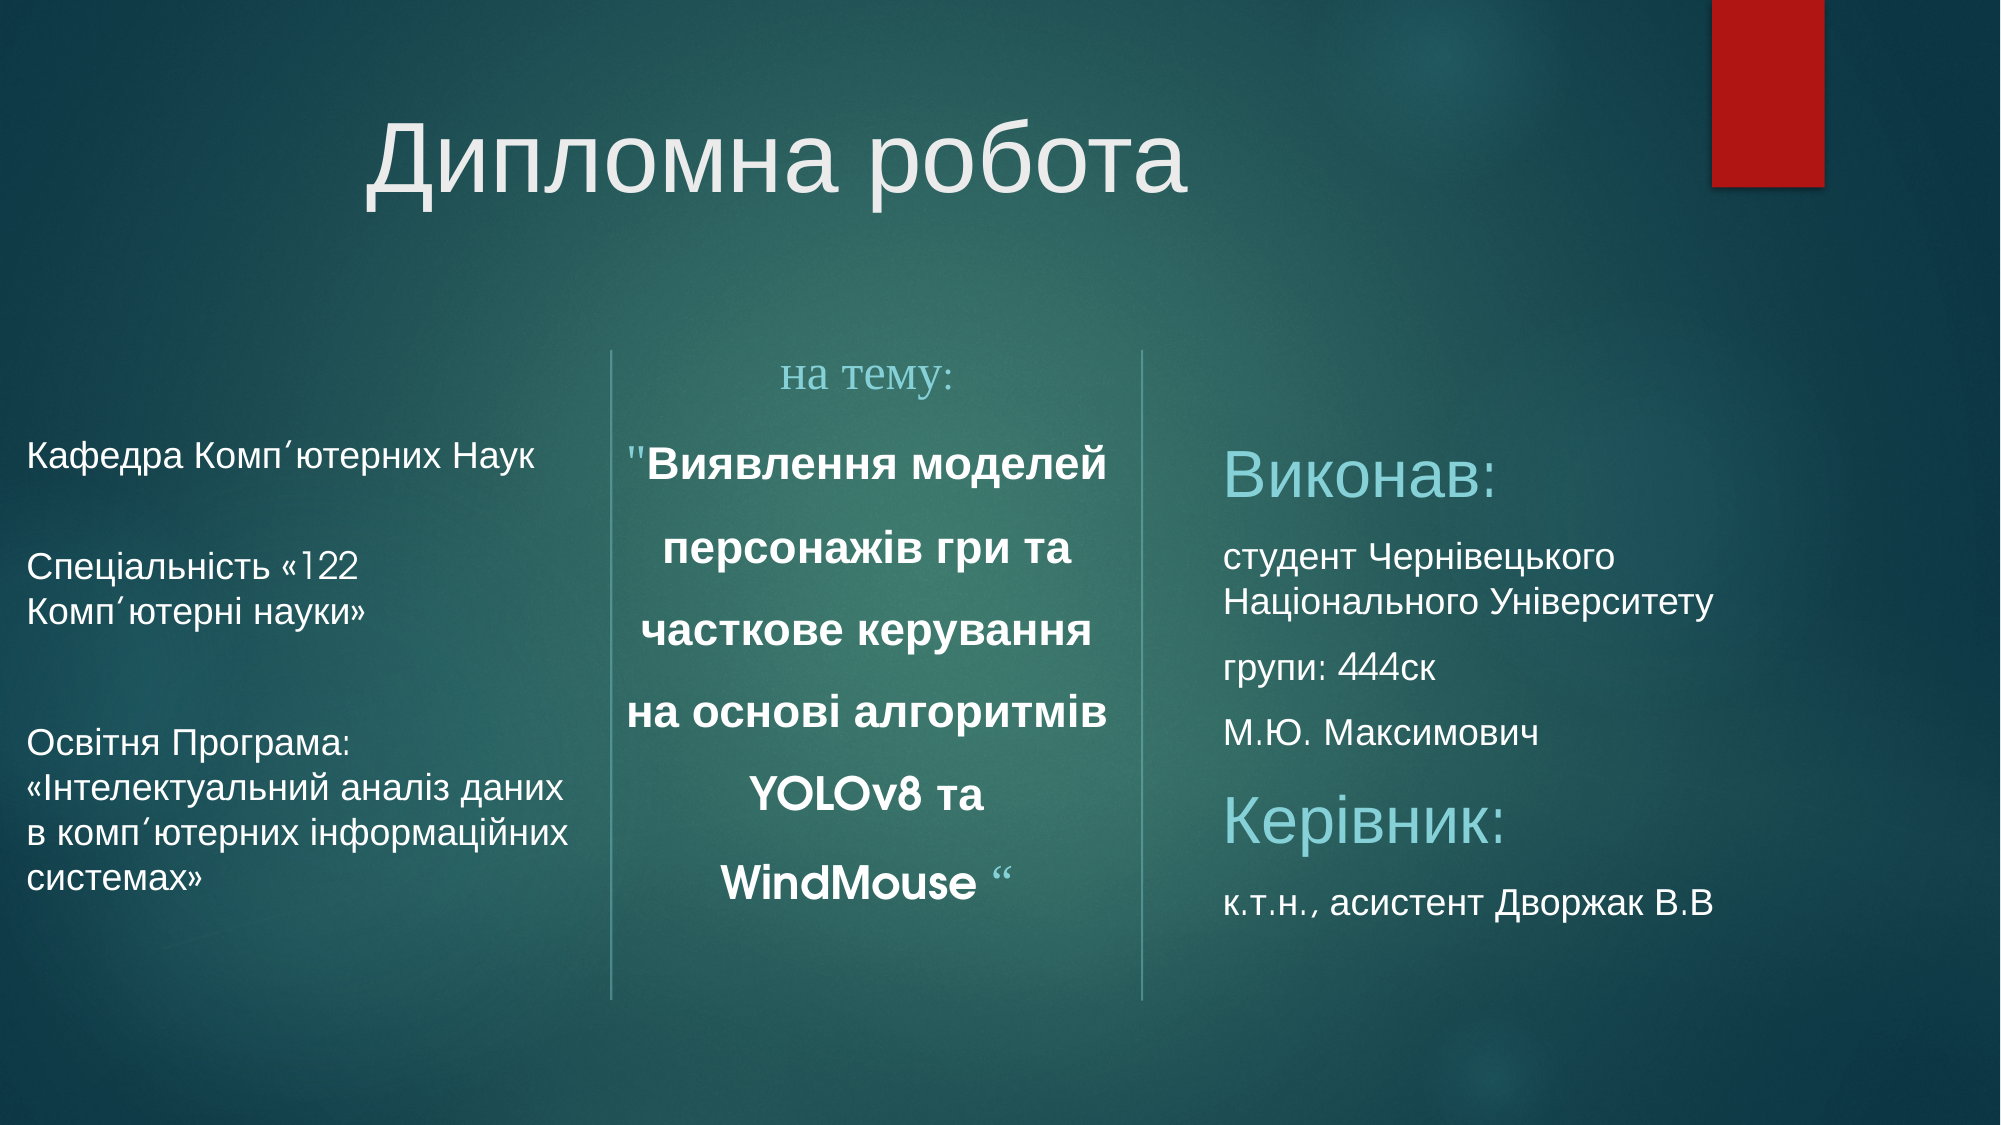

# Дипломна робота
на тему:
"Виявлення моделей персонажів гри та часткове керування на основі алгоритмів YOLOv8 та WindMouse “
Кафедра Комп’ютерних Наук

Спеціальність «122 Комп’ютерні науки»

Освітня Програма: «Інтелектуальний аналіз даних в комп’ютерних інформаційних системах»

Виконав:
студент Чернівецького Національного Університету
групи: 444ск
М.Ю. Максимович
Керівник:
к.т.н., асистент Дворжак В.В